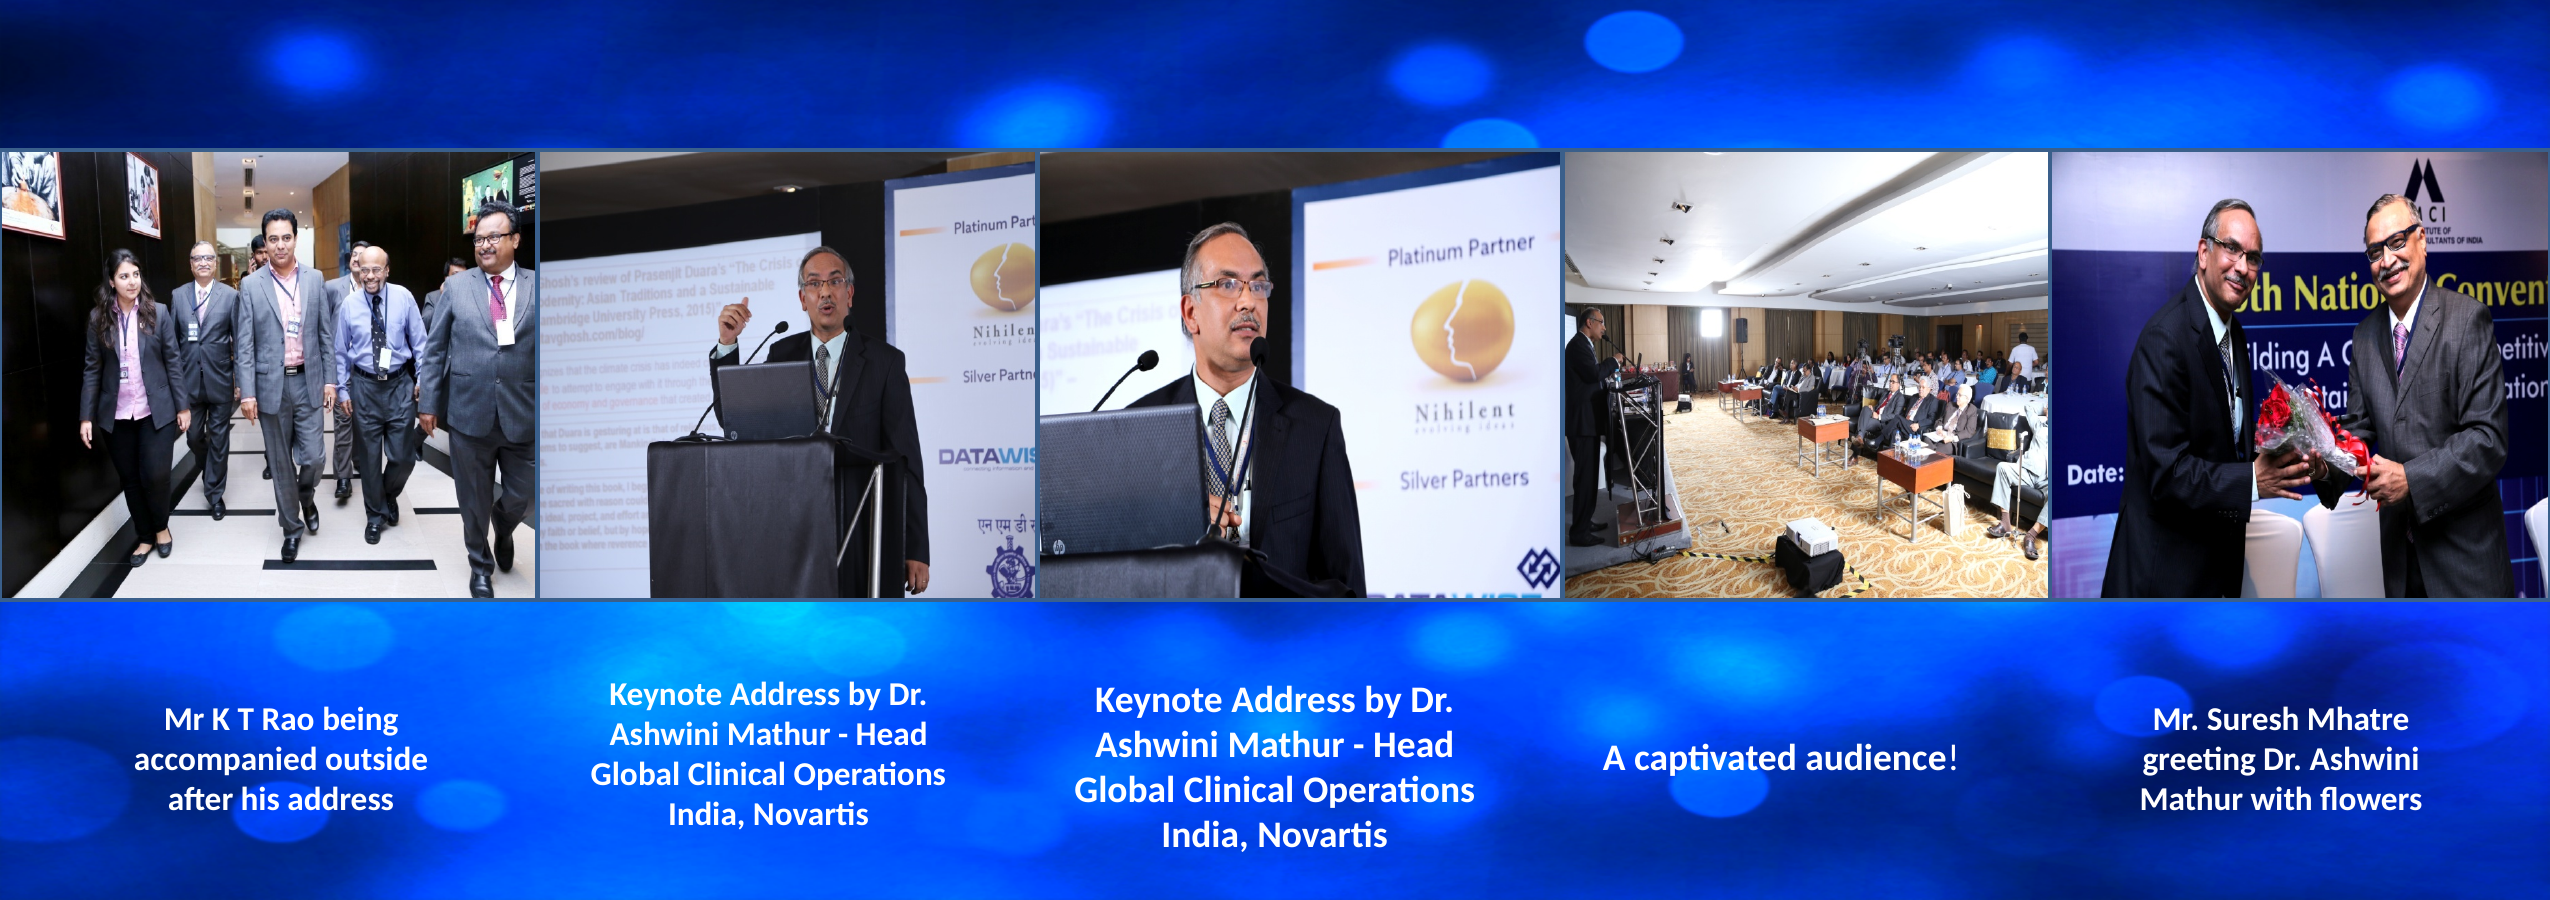

Keynote Address by Dr. Ashwini Mathur - Head Global Clinical Operations India, Novartis

A captivated audience!
Keynote Address by Dr. Ashwini Mathur - Head Global Clinical Operations India, Novartis
Mr K T Rao being accompanied outside after his address
Mr. Suresh Mhatre greeting Dr. Ashwini Mathur with flowers